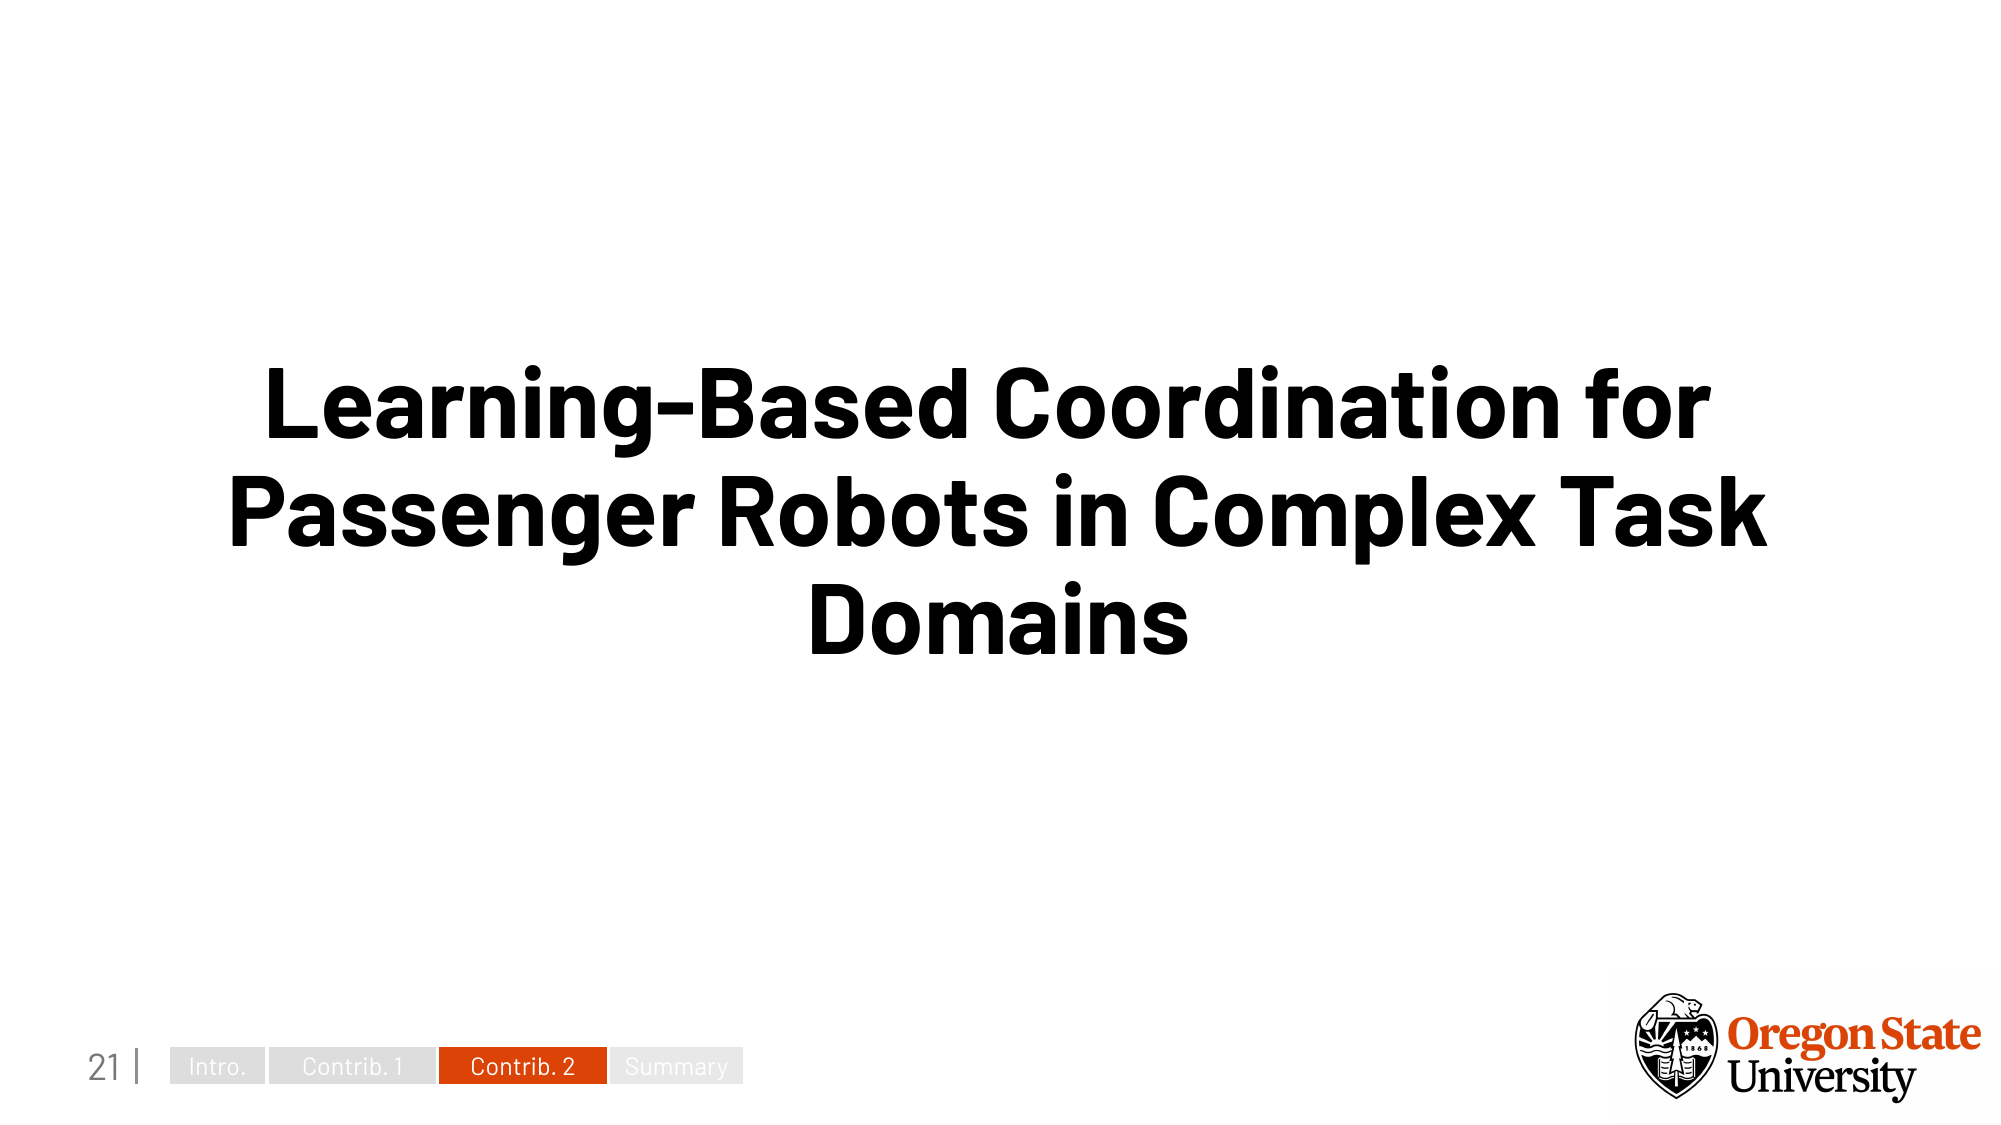

# Learning-Based Coordination for  Passenger Robots in Complex Task Domains

21
Intro.
Contrib. 1
Contrib. 2
Summary